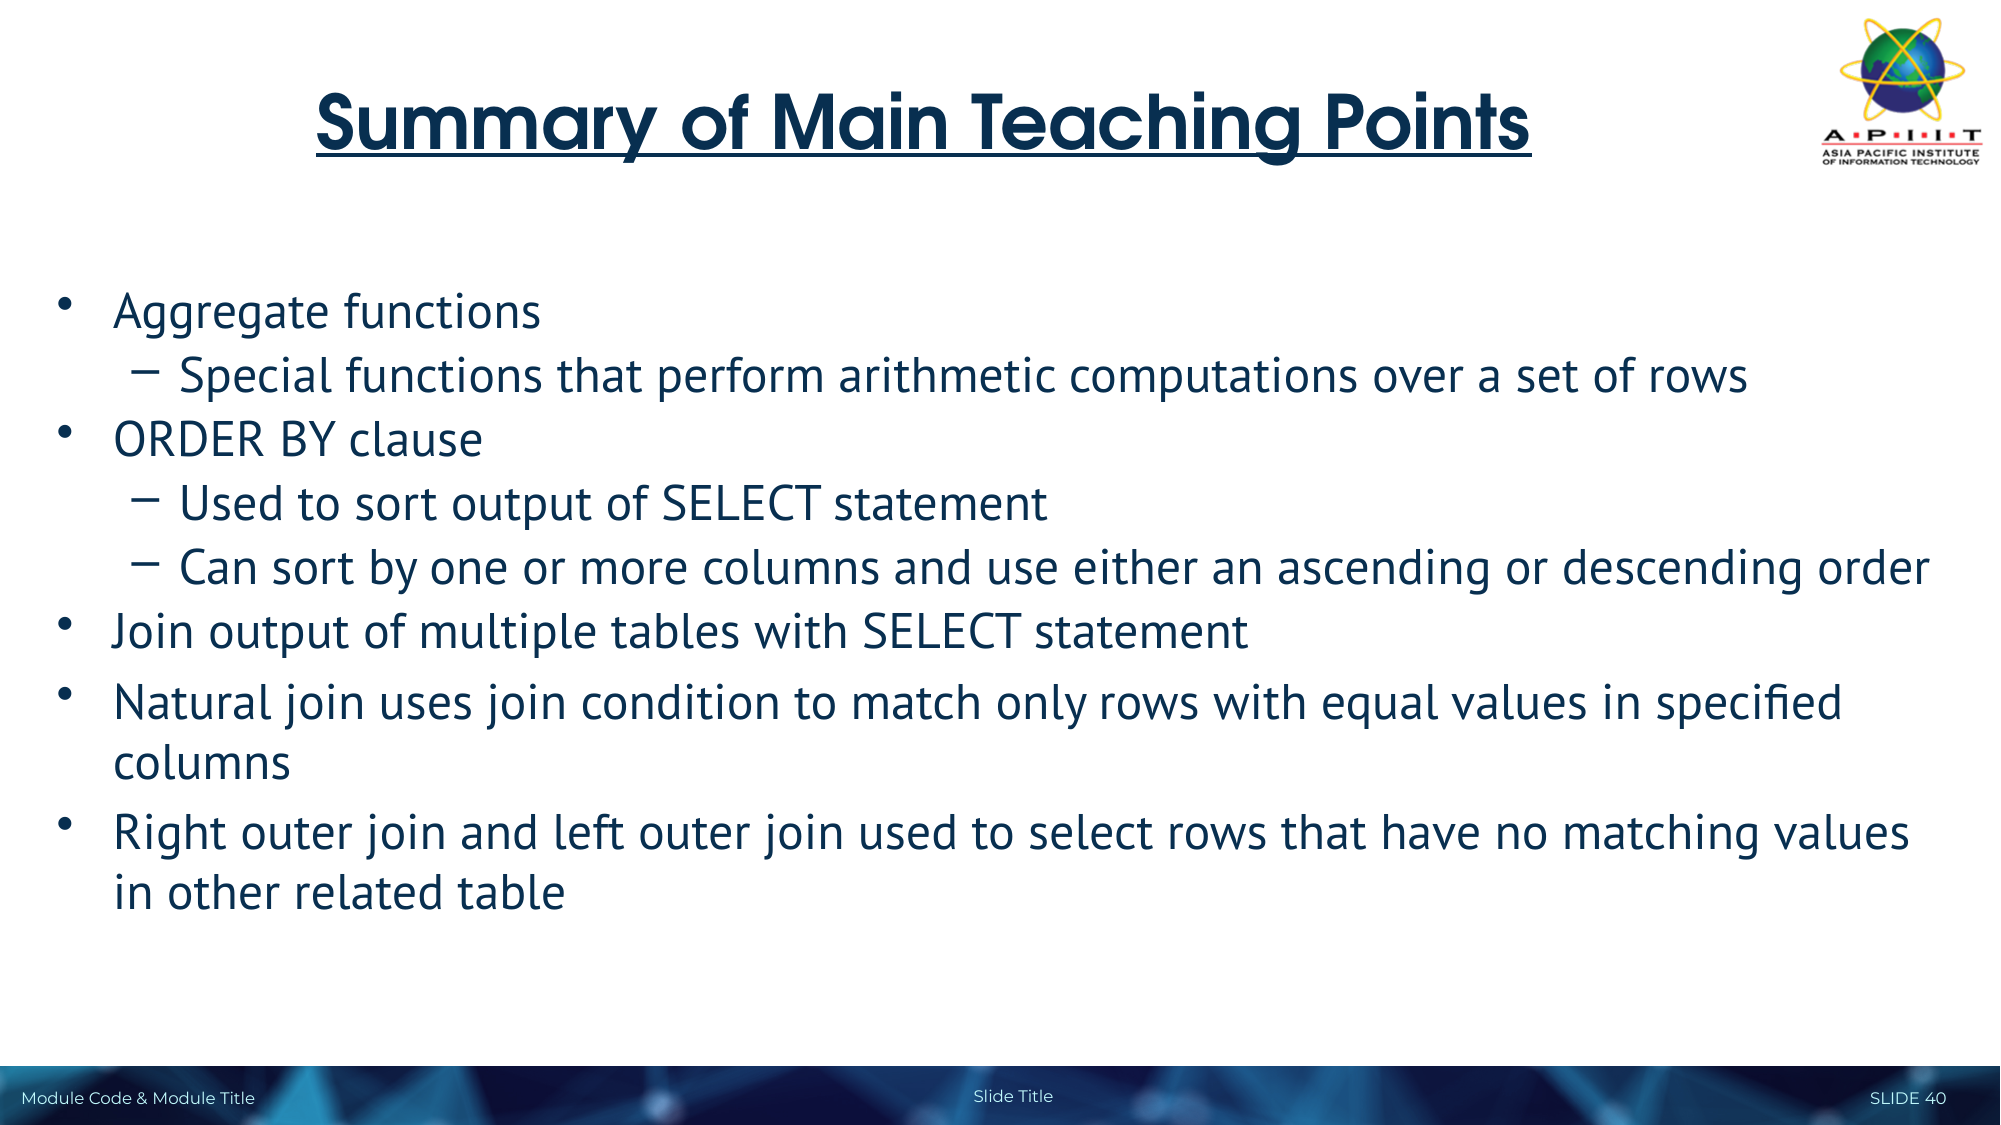

Summary of Main Teaching Points
Aggregate functions
Special functions that perform arithmetic computations over a set of rows
ORDER BY clause
Used to sort output of SELECT statement
Can sort by one or more columns and use either an ascending or descending order
Join output of multiple tables with SELECT statement
Natural join uses join condition to match only rows with equal values in specified columns
Right outer join and left outer join used to select rows that have no matching values in other related table